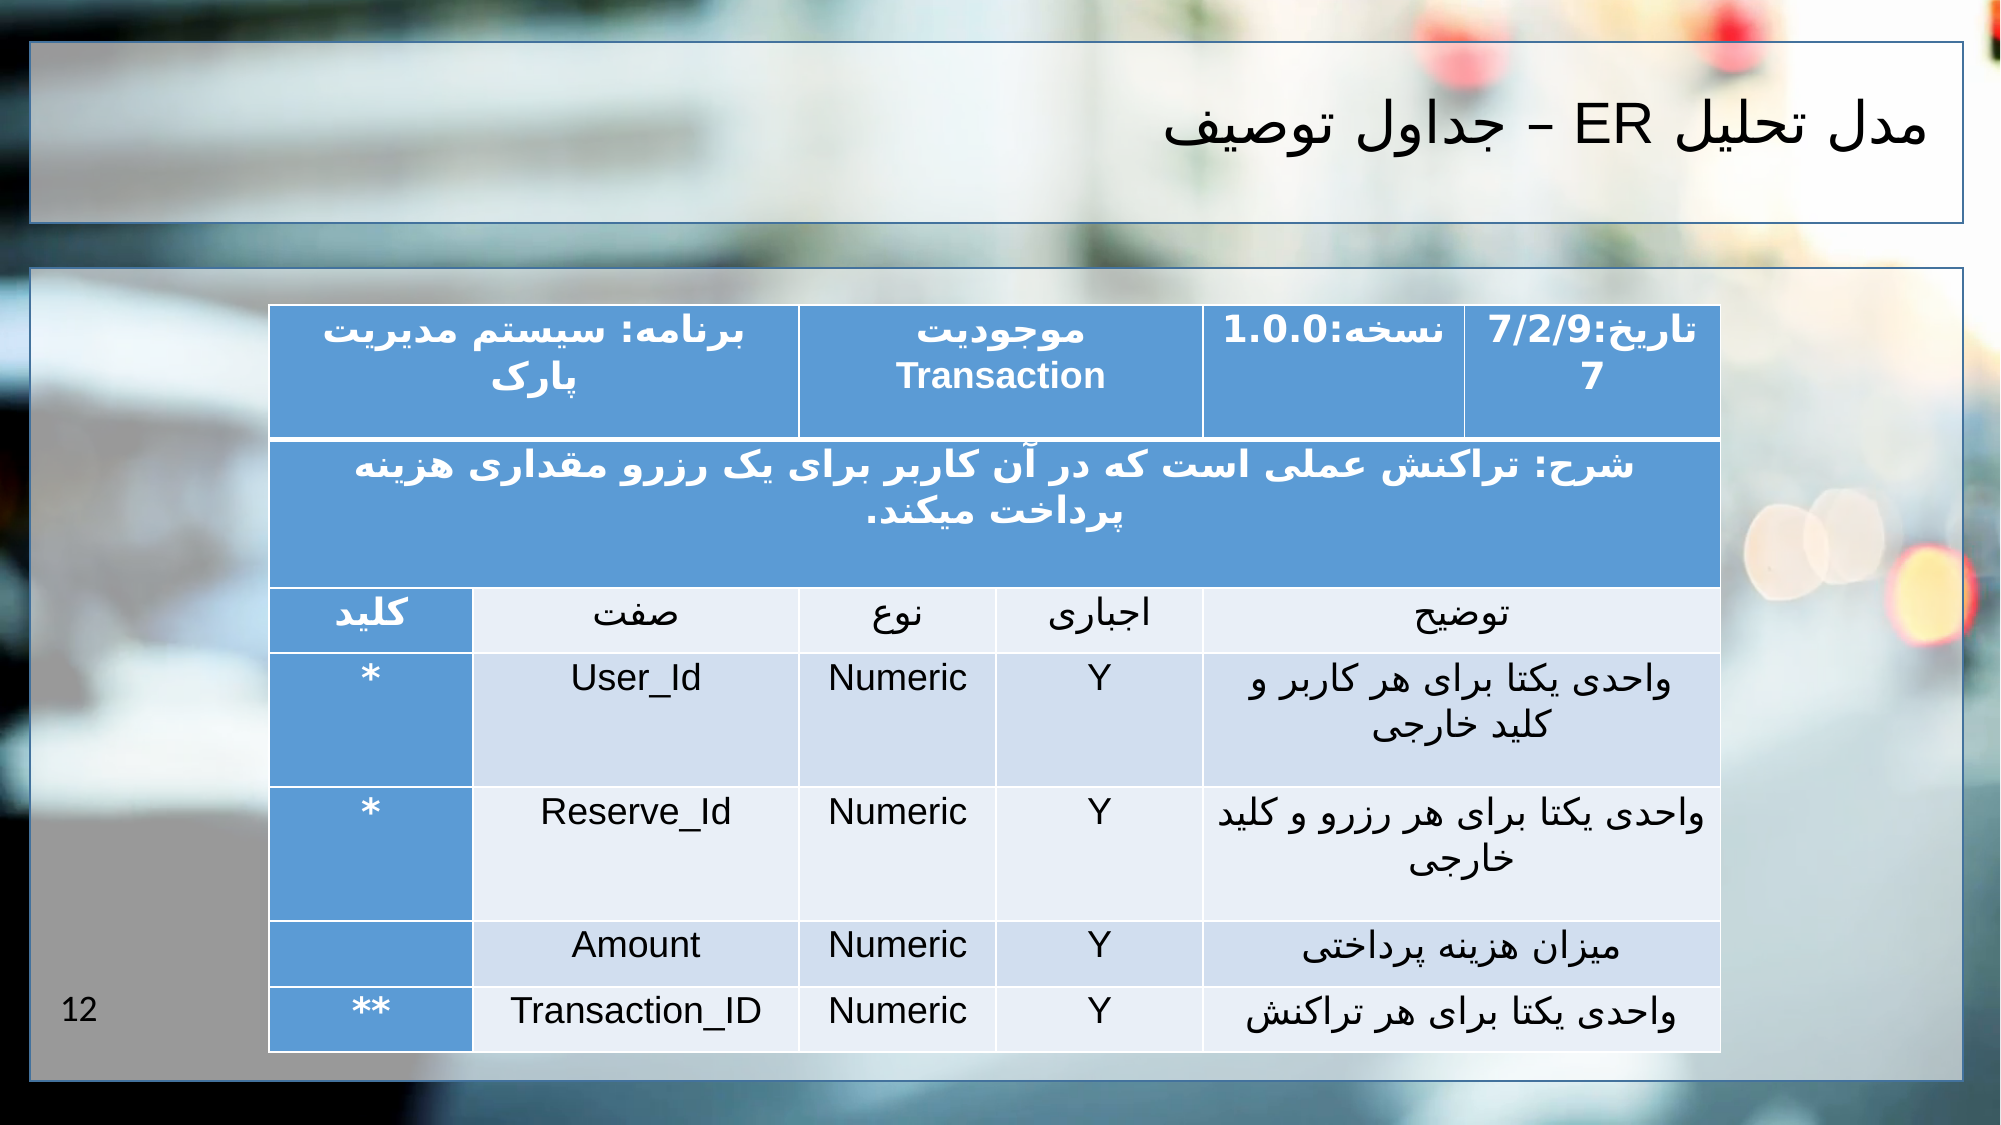

مدل تحلیل ER – جداول توصیف

| برنامه: سیستم مدیریت پارک |  | موجودیت Transaction |  | نسخه:1.0.0 | تاریخ:7/2/97 |
| --- | --- | --- | --- | --- | --- |
| شرح: تراکنش عملی است که در آن کاربر برای یک رزرو مقداری هزینه پرداخت میکند. |  |  |  |  |  |
| کلید | صفت | نوع | اجباری | توضیح |  |
| \* | User\_Id | Numeric | Y | واحدی یکتا برای هر کاربر و کلید خارجی |  |
| \* | Reserve\_Id | Numeric | Y | واحدی یکتا برای هر رزرو و کلید خارجی |  |
|  | Amount | Numeric | Y | میزان هزینه پرداختی |  |
| \*\* | Transaction\_ID | Numeric | Y | واحدی یکتا برای هر تراکنش |  |
12